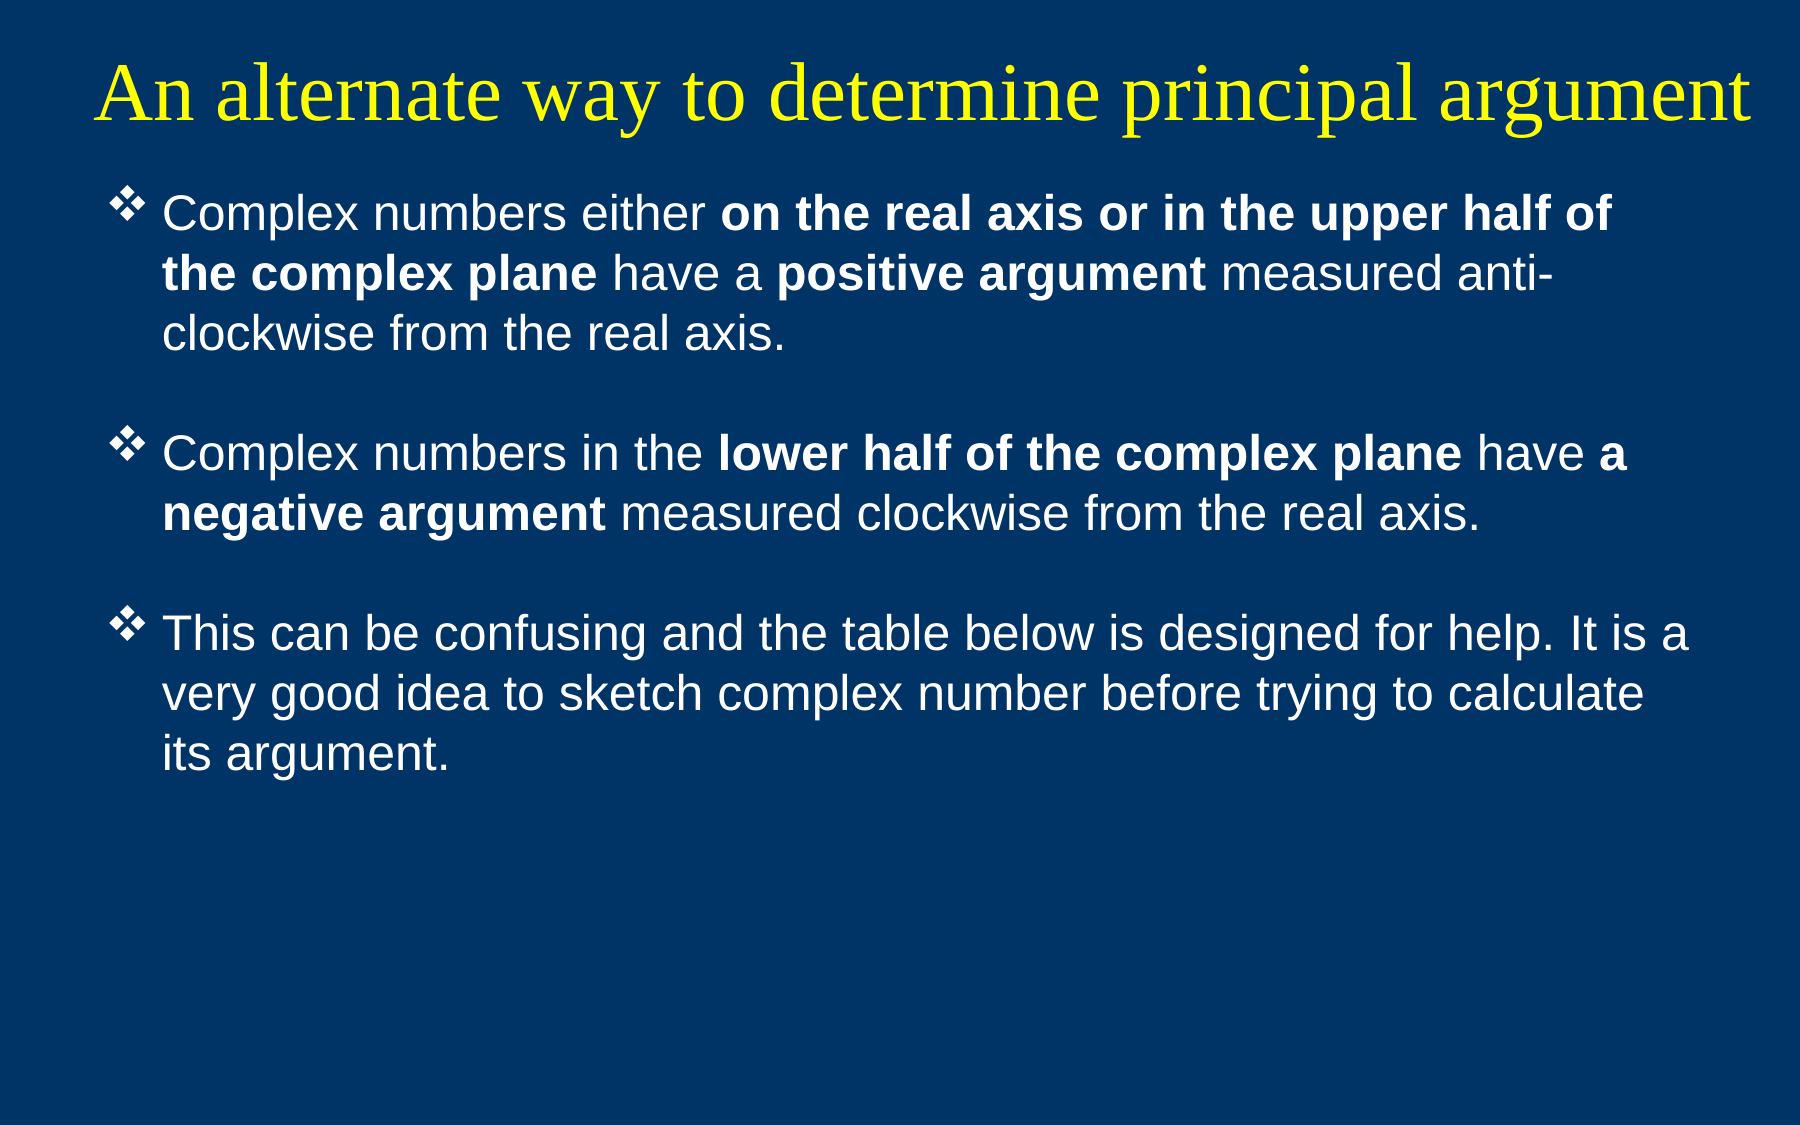

# An alternate way to determine principal argument
Complex numbers either on the real axis or in the upper half of the complex plane have a positive argument measured anti-clockwise from the real axis.

Complex numbers in the lower half of the complex plane have a negative argument measured clockwise from the real axis.

This can be confusing and the table below is designed for help. It is a very good idea to sketch complex number before trying to calculate its argument.